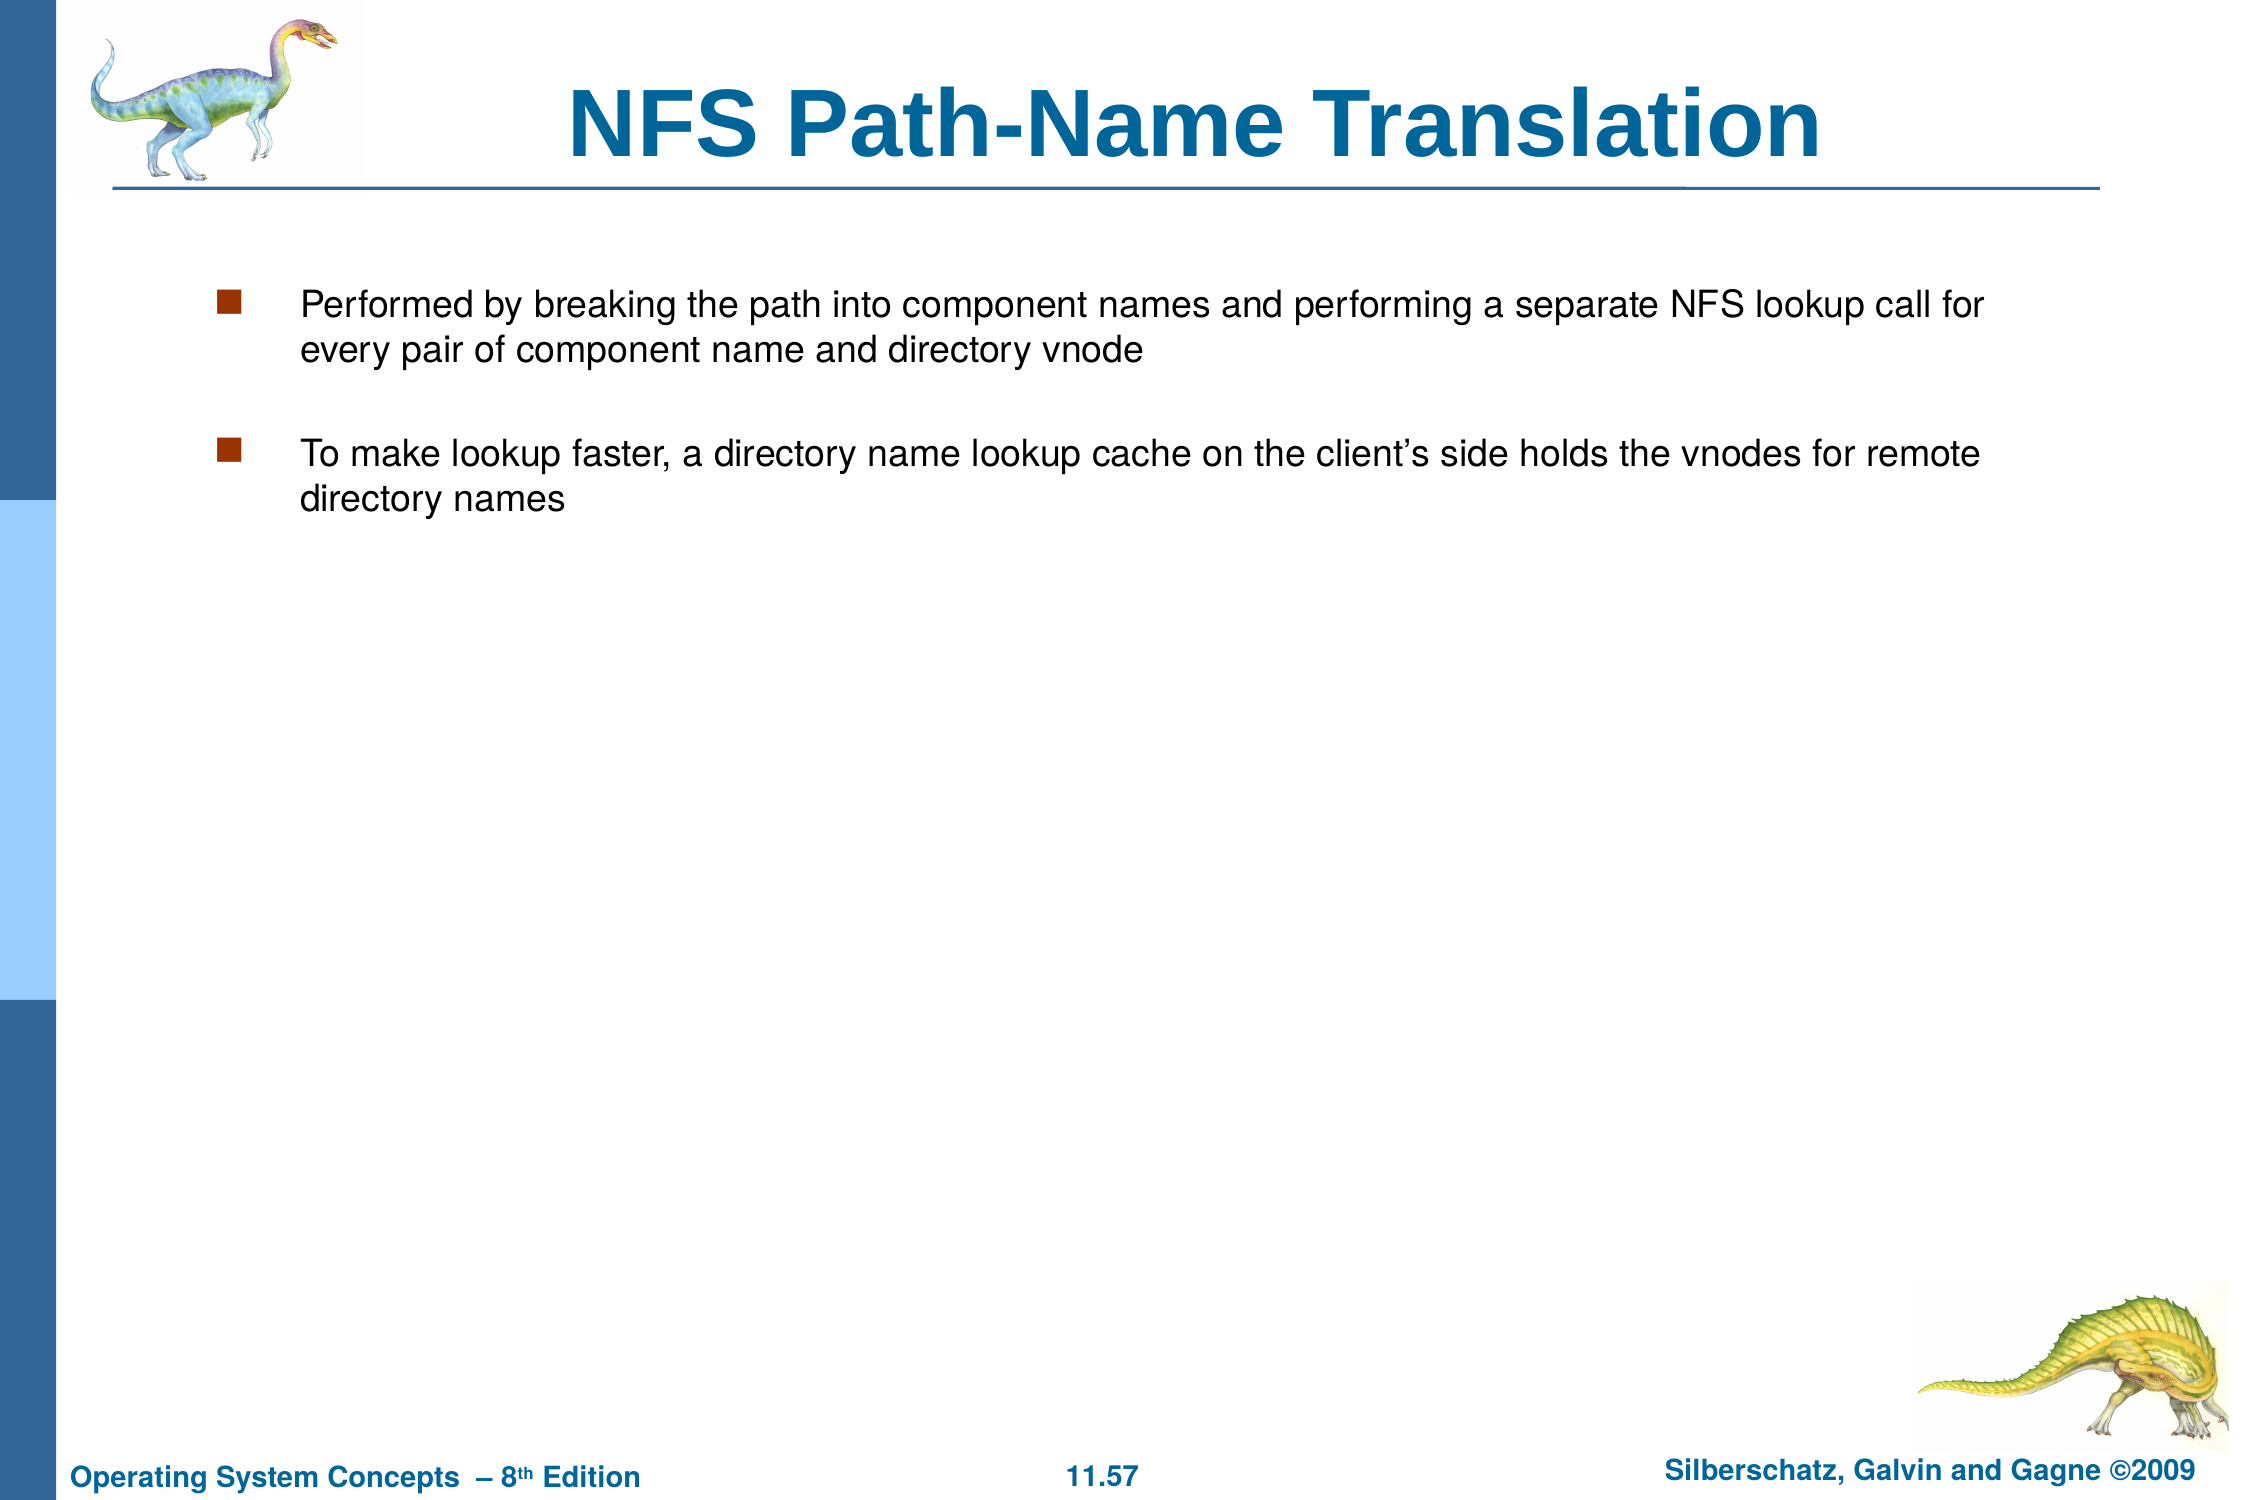

# NFS Path-Name Translation
Performed by breaking the path into component names and performing a separate NFS lookup call for every pair of component name and directory vnode
To make lookup faster, a directory name lookup cache on the client’s side holds the vnodes for remote directory names